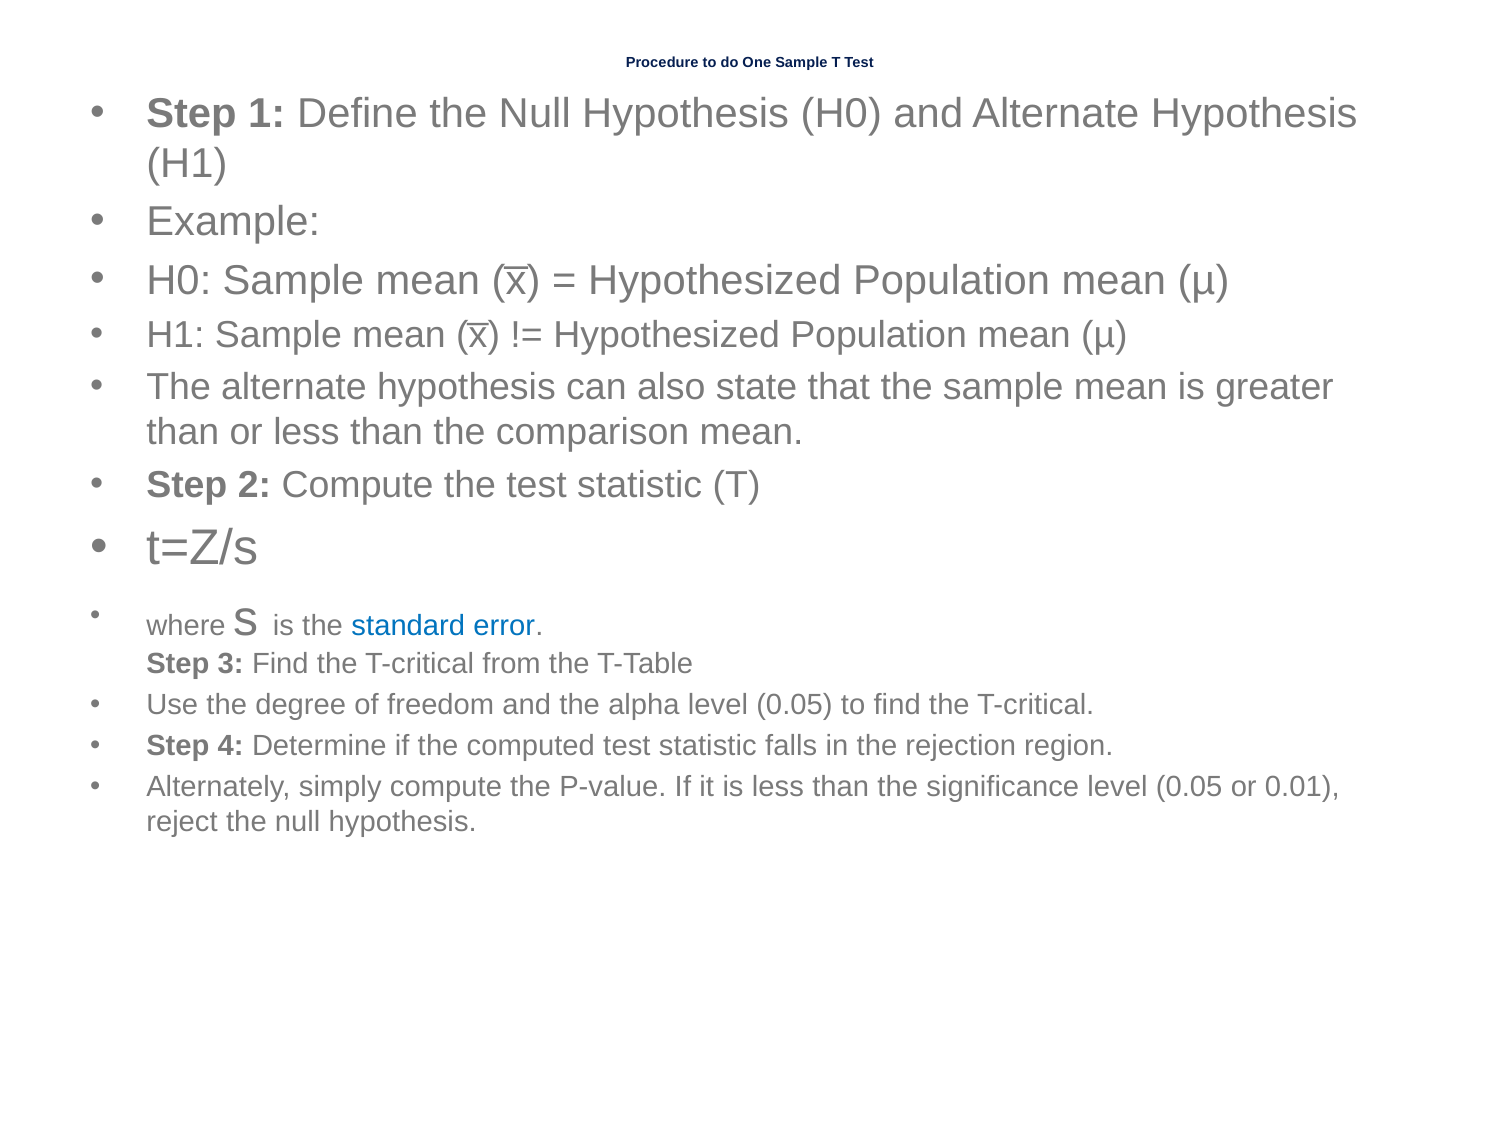

# Procedure to do One Sample T Test
Step 1: Define the Null Hypothesis (H0) and Alternate Hypothesis (H1)
Example:
H0: Sample mean (x̅) = Hypothesized Population mean (µ)
H1: Sample mean (x̅) != Hypothesized Population mean (µ)
The alternate hypothesis can also state that the sample mean is greater than or less than the comparison mean.
Step 2: Compute the test statistic (T)
t=Z/s
where s is the standard error.
Step 3: Find the T-critical from the T-Table
Use the degree of freedom and the alpha level (0.05) to find the T-critical.
Step 4: Determine if the computed test statistic falls in the rejection region.
Alternately, simply compute the P-value. If it is less than the significance level (0.05 or 0.01), reject the null hypothesis.